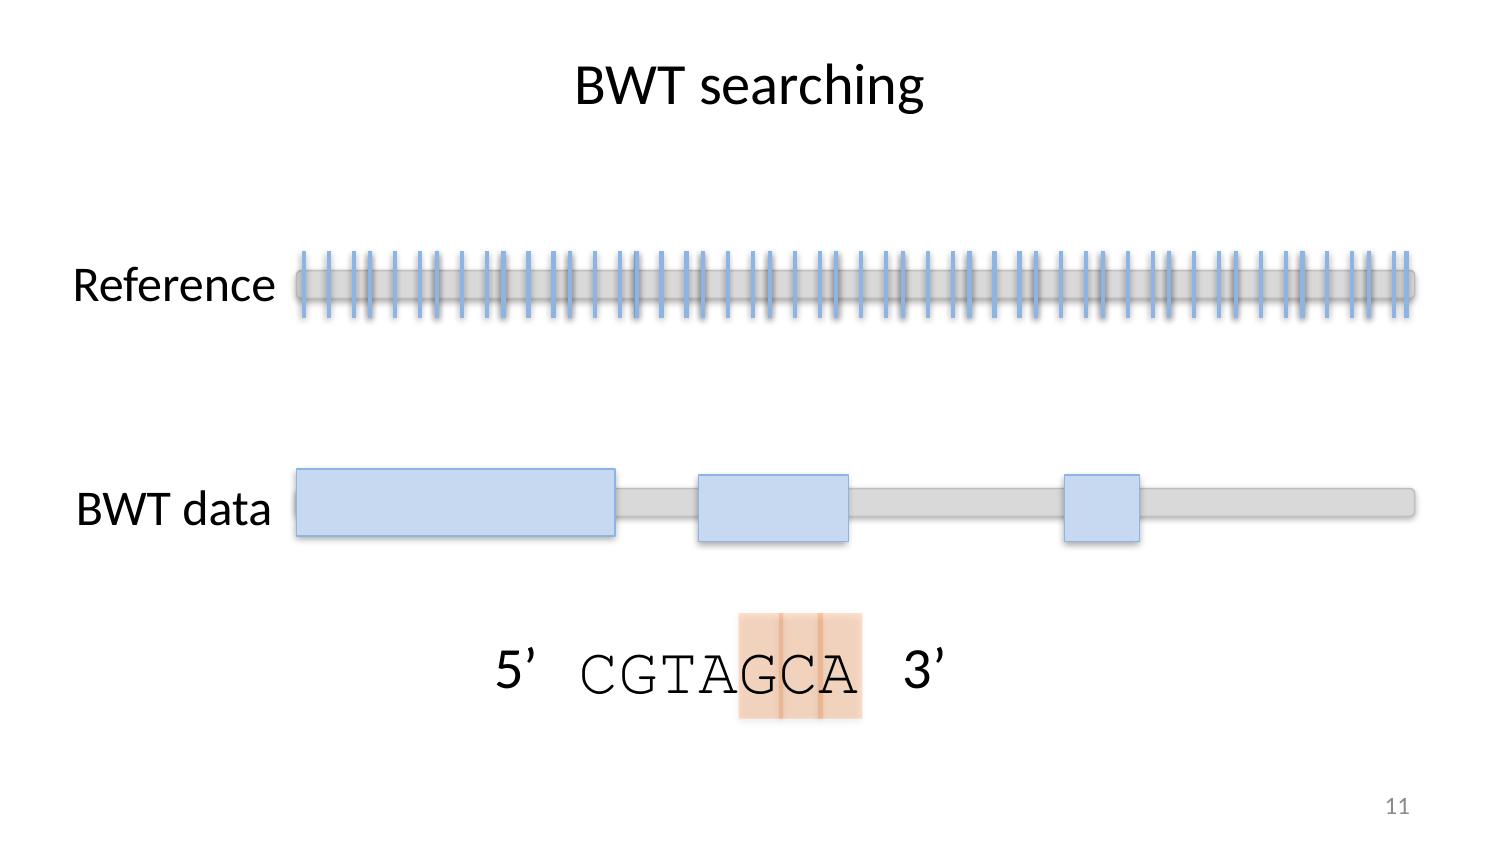

# BWT searching
Reference

BWT data

CGTAGCA
5’
3’
11